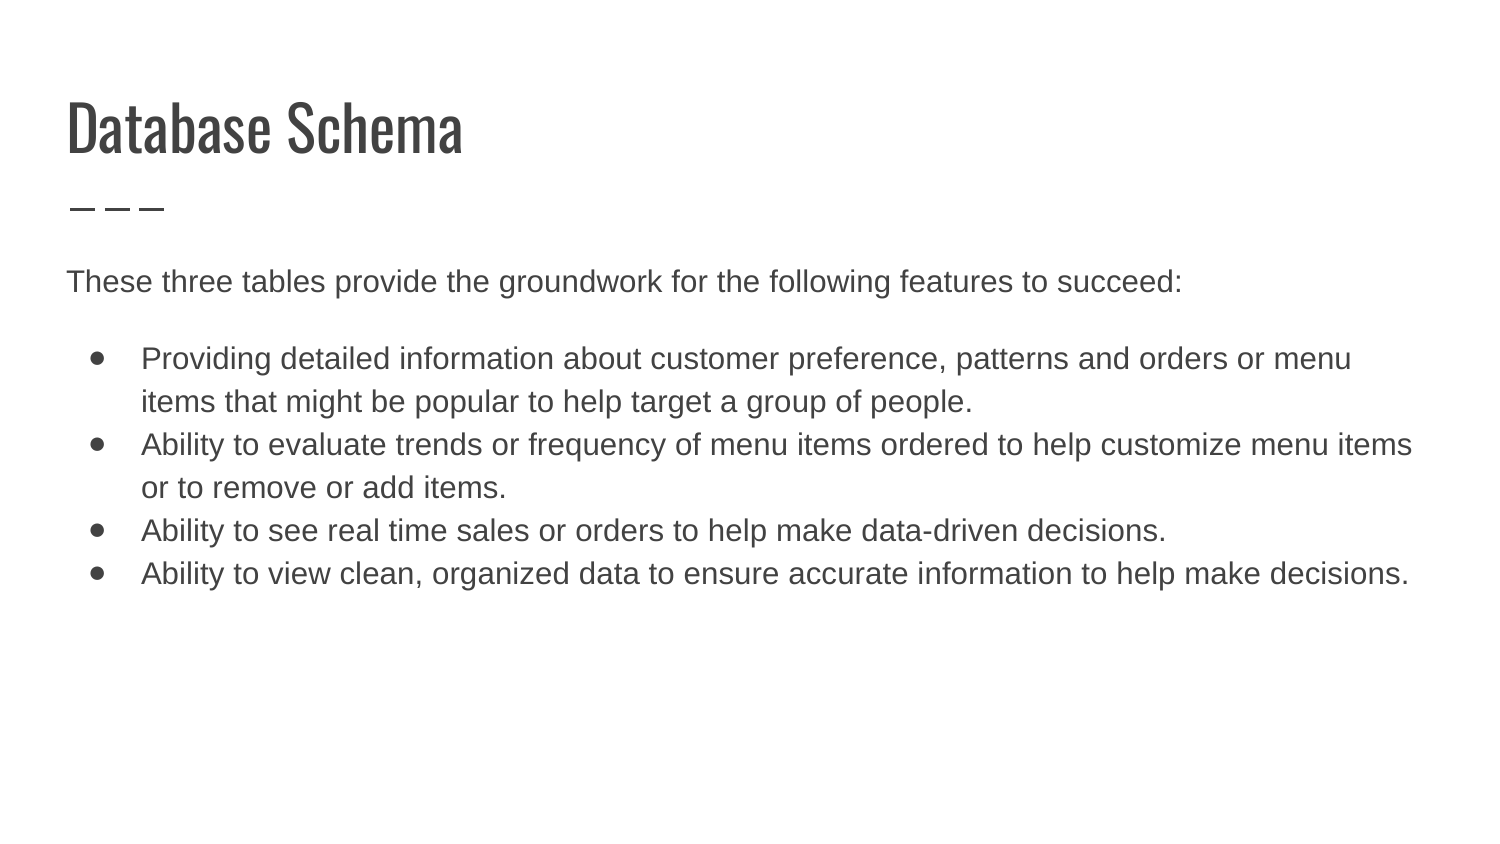

# Database Schema
These three tables provide the groundwork for the following features to succeed:
Providing detailed information about customer preference, patterns and orders or menu items that might be popular to help target a group of people.
Ability to evaluate trends or frequency of menu items ordered to help customize menu items or to remove or add items.
Ability to see real time sales or orders to help make data-driven decisions.
Ability to view clean, organized data to ensure accurate information to help make decisions.